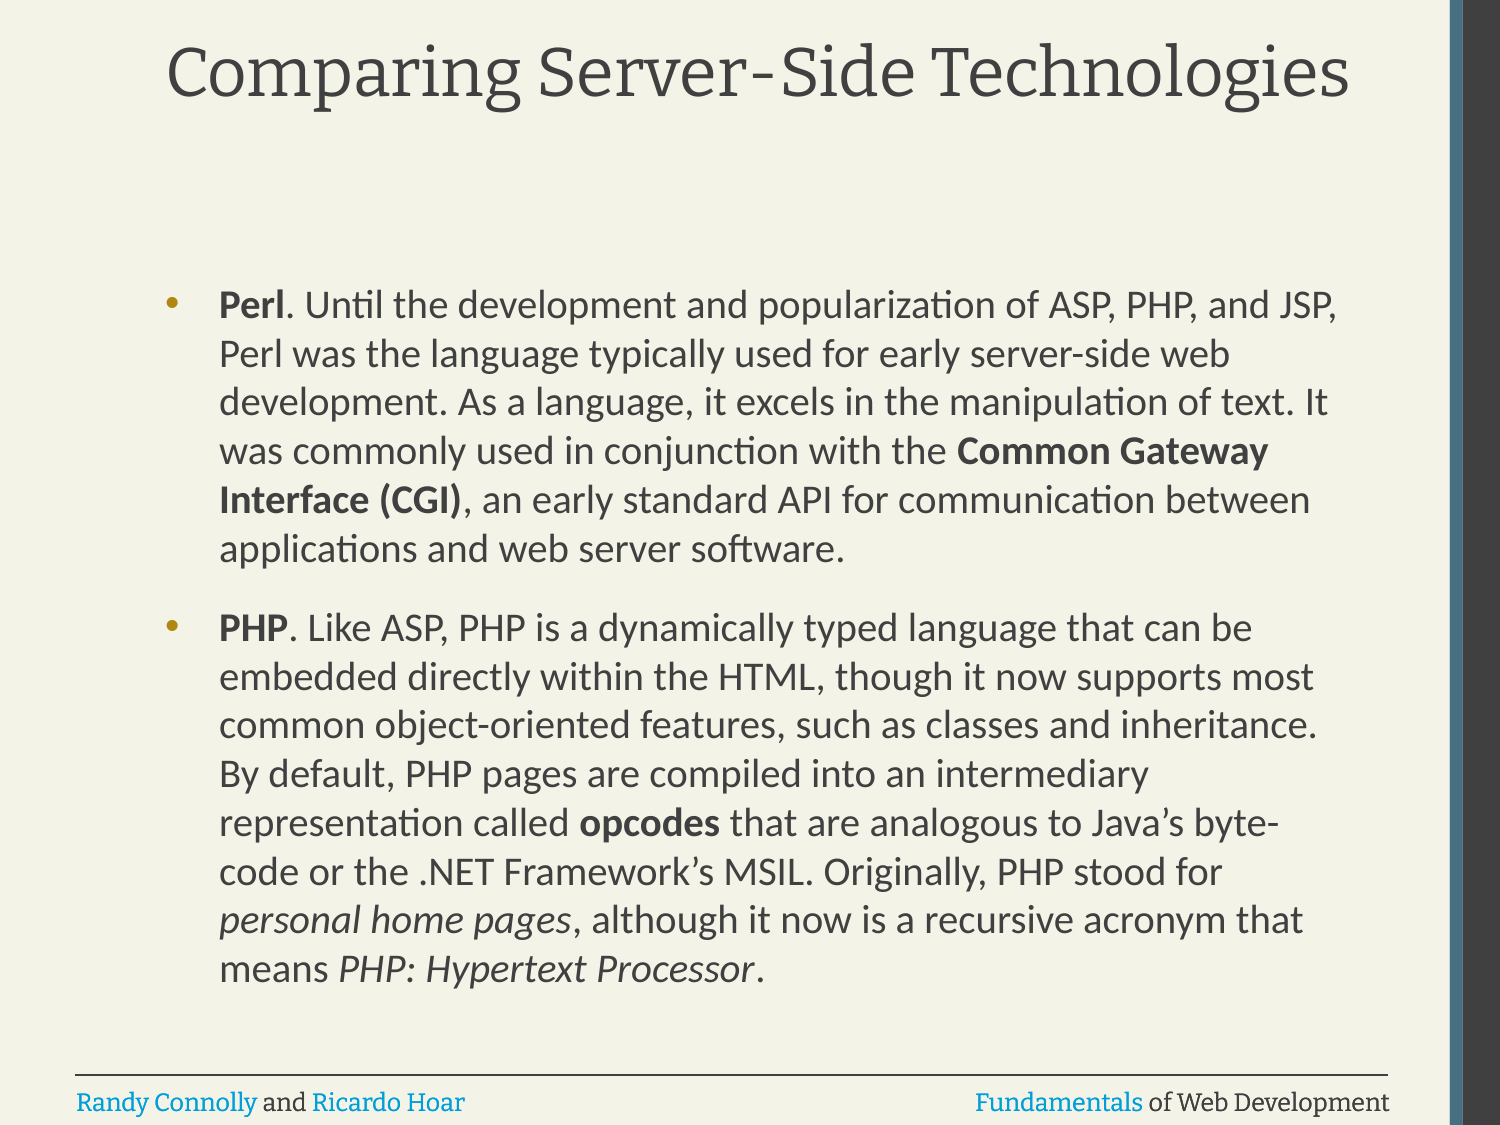

# Comparing Server-Side Technologies

Perl. Until the development and popularization of ASP, PHP, and JSP, Perl was the language typically used for early server-side web development. As a language, it excels in the manipulation of text. It was commonly used in conjunction with the Common Gateway Interface (CGI), an early standard API for communication between applications and web server software.
PHP. Like ASP, PHP is a dynamically typed language that can be embedded directly within the HTML, though it now supports most common object-oriented features, such as classes and inheritance. By default, PHP pages are compiled into an intermediary representation called opcodes that are analogous to Java’s byte-code or the .NET Framework’s MSIL. Originally, PHP stood for personal home pages, although it now is a recursive acronym that means PHP: Hypertext Processor.